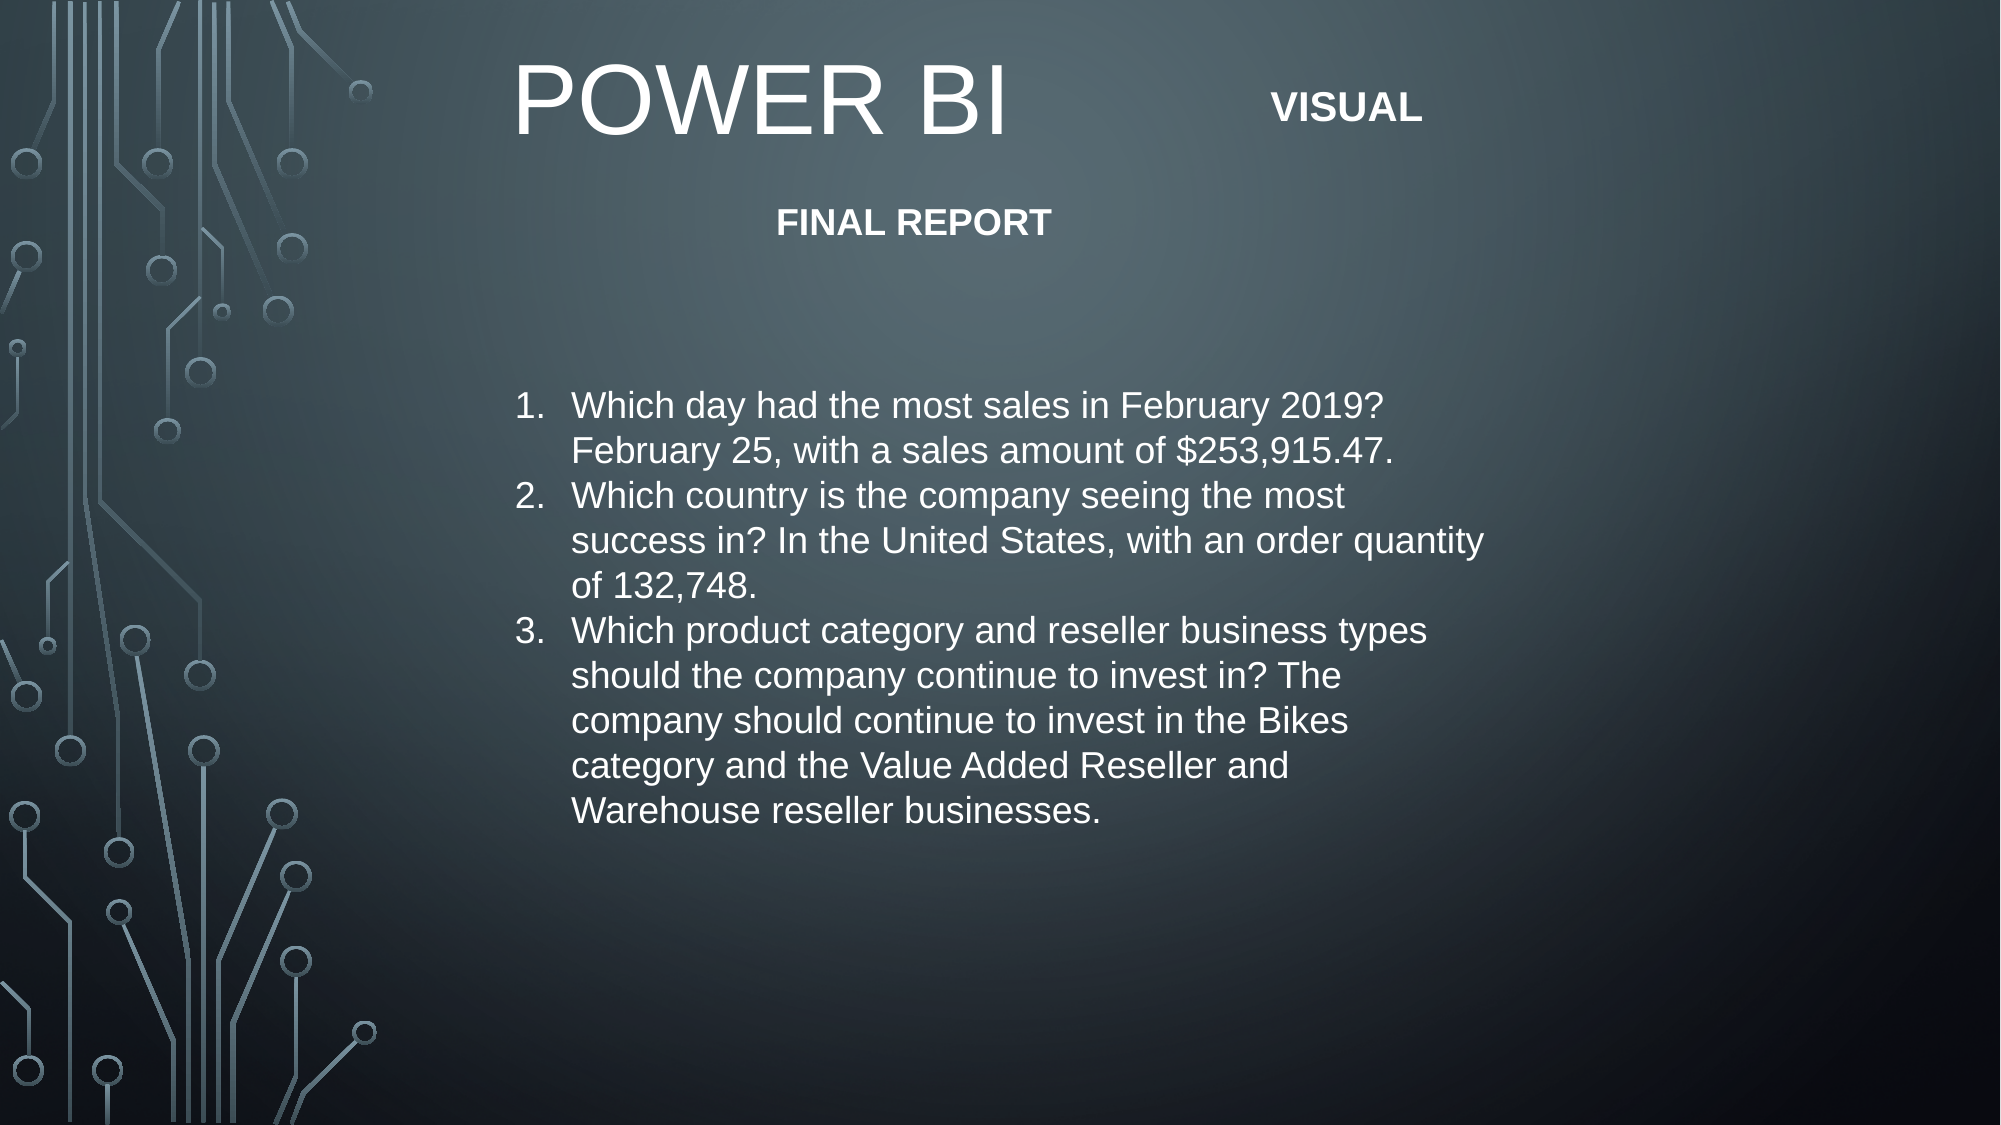

# Power BI
Visual

FINAL REPORT
Which day had the most sales in February 2019? February 25, with a sales amount of $253,915.47.
Which country is the company seeing the most success in? In the United States, with an order quantity of 132,748.
Which product category and reseller business types should the company continue to invest in? The company should continue to invest in the Bikes category and the Value Added Reseller and Warehouse reseller businesses.